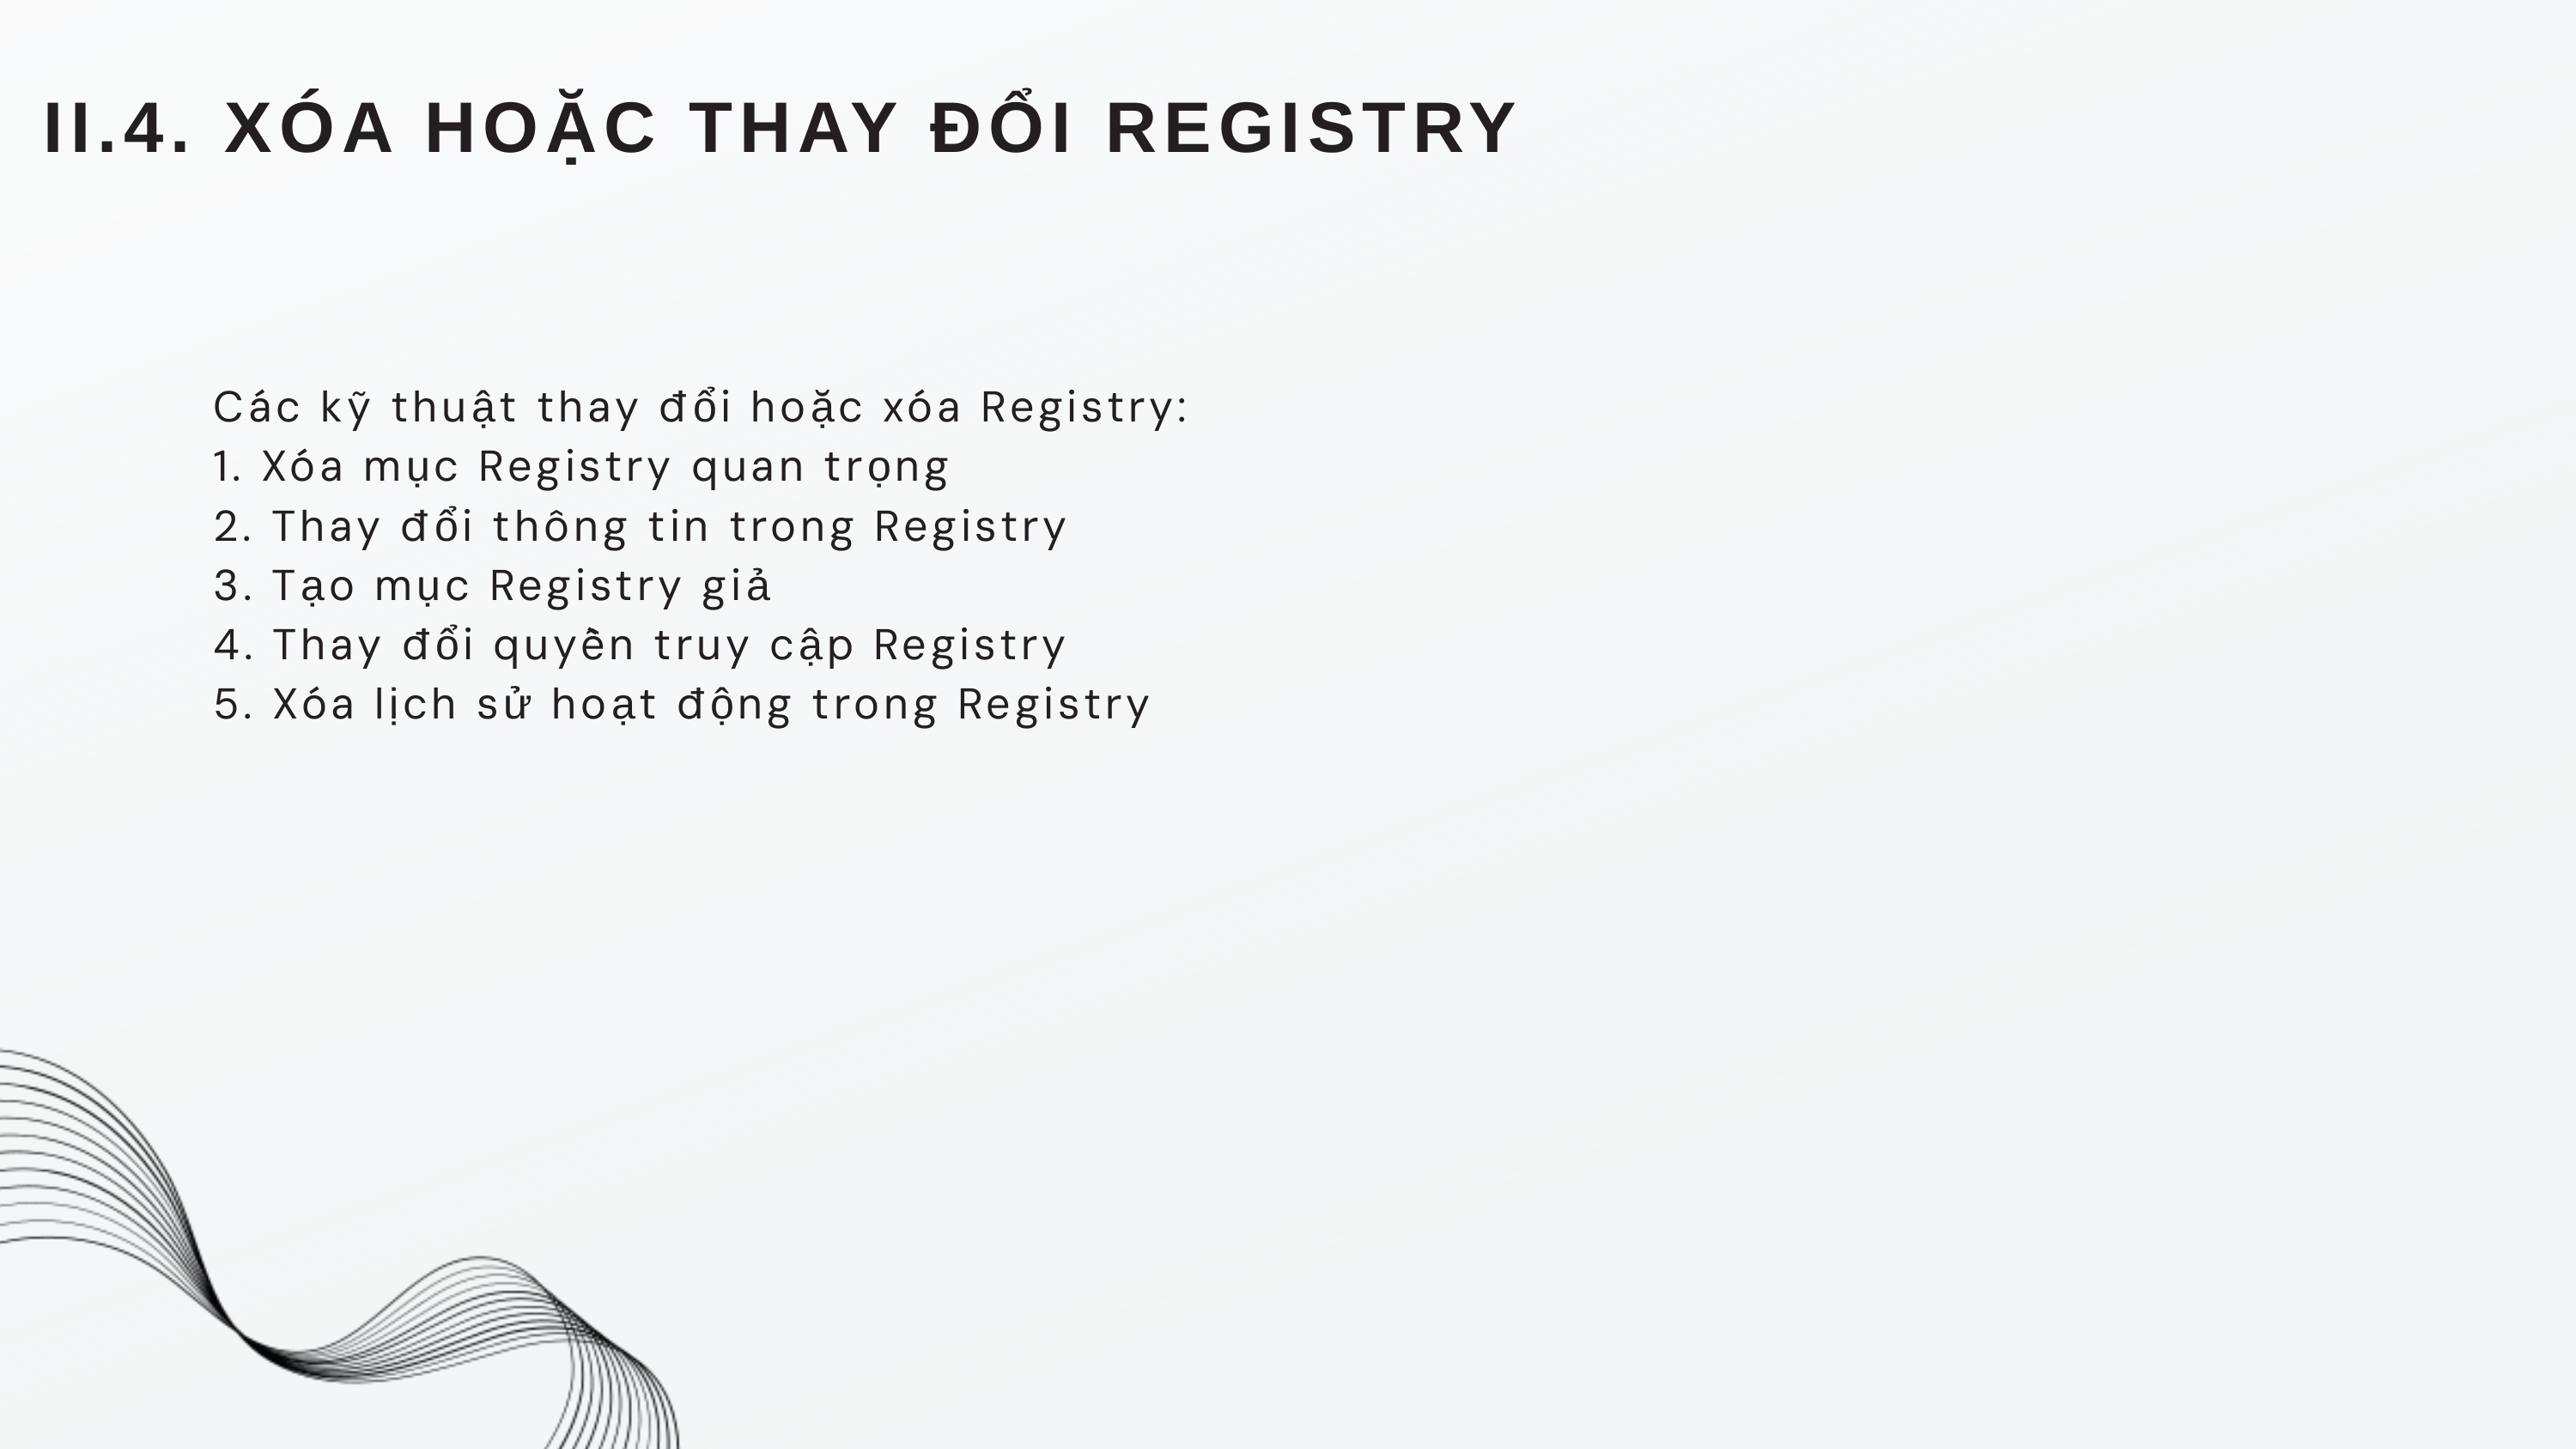

II.4. XÓA HOẶC THAY ĐỔI REGISTRY
Các kỹ thuật thay đổi hoặc xóa Registry:
1. Xóa mục Registry quan trọng
2. Thay đổi thông tin trong Registry
3. Tạo mục Registry giả
4. Thay đổi quyền truy cập Registry
5. Xóa lịch sử hoạt động trong Registry